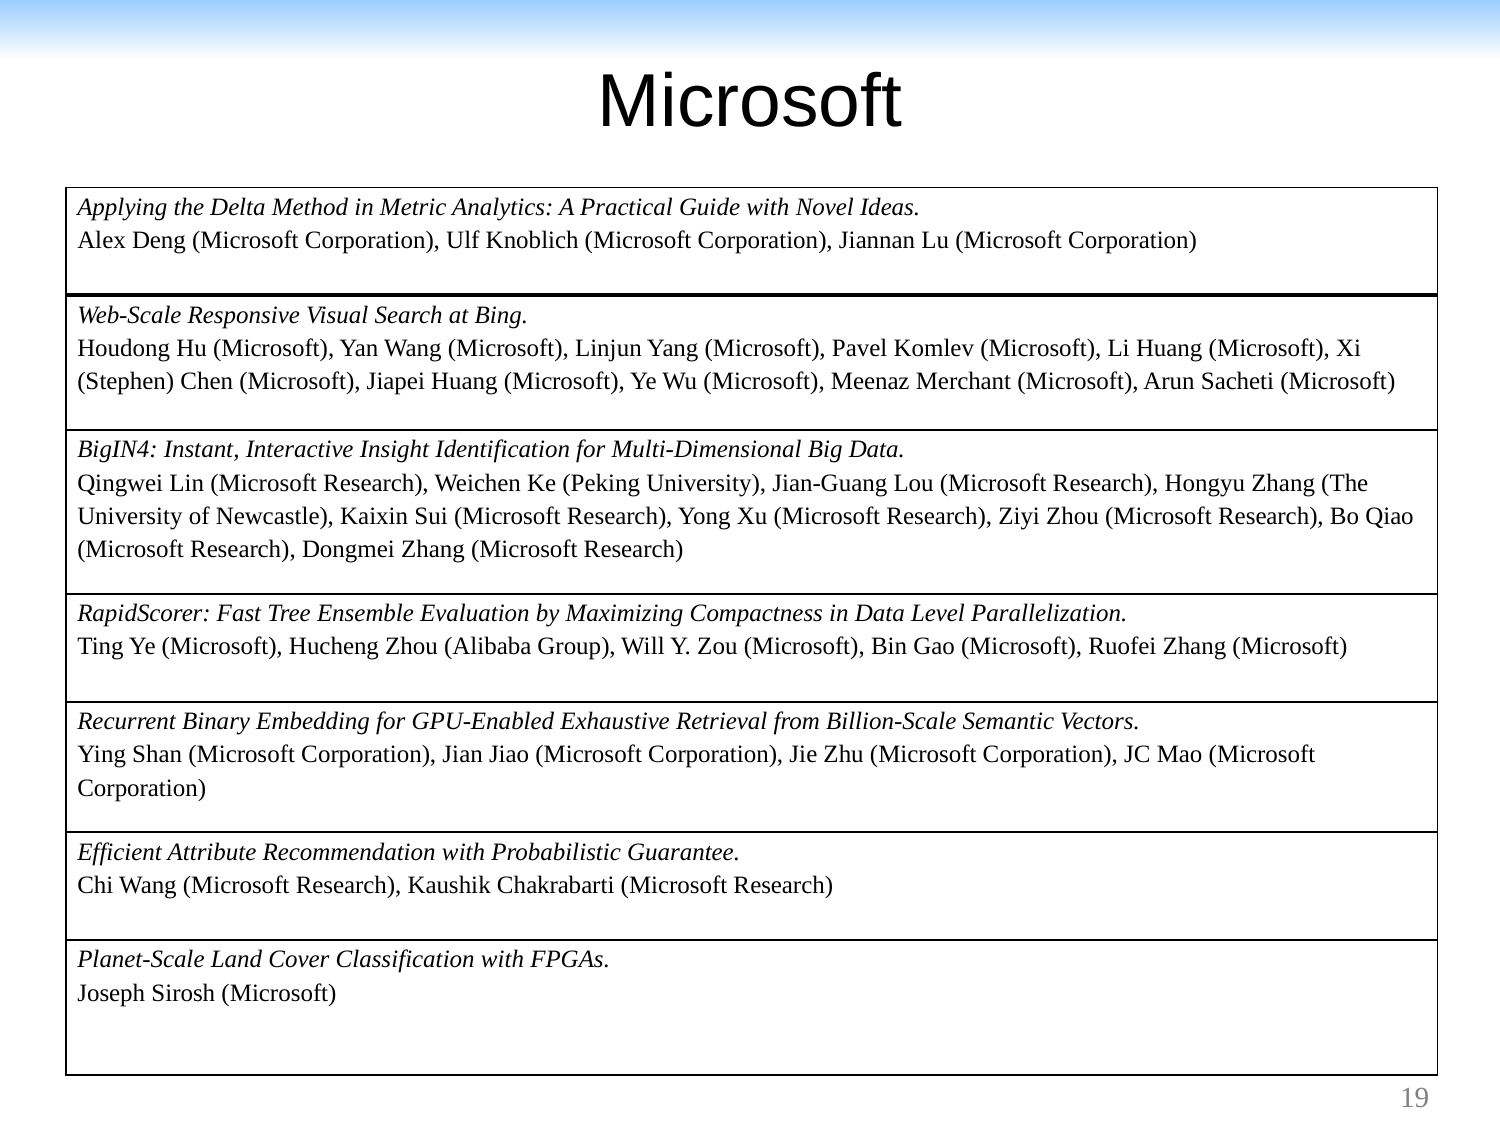

# Microsoft
| Applying the Delta Method in Metric Analytics: A Practical Guide with Novel Ideas. Alex Deng (Microsoft Corporation), Ulf Knoblich (Microsoft Corporation), Jiannan Lu (Microsoft Corporation) |
| --- |
| Web-Scale Responsive Visual Search at Bing. Houdong Hu (Microsoft), Yan Wang (Microsoft), Linjun Yang (Microsoft), Pavel Komlev (Microsoft), Li Huang (Microsoft), Xi (Stephen) Chen (Microsoft), Jiapei Huang (Microsoft), Ye Wu (Microsoft), Meenaz Merchant (Microsoft), Arun Sacheti (Microsoft) |
| BigIN4: Instant, Interactive Insight Identification for Multi-Dimensional Big Data. Qingwei Lin (Microsoft Research), Weichen Ke (Peking University), Jian-Guang Lou (Microsoft Research), Hongyu Zhang (The University of Newcastle), Kaixin Sui (Microsoft Research), Yong Xu (Microsoft Research), Ziyi Zhou (Microsoft Research), Bo Qiao (Microsoft Research), Dongmei Zhang (Microsoft Research) |
| RapidScorer: Fast Tree Ensemble Evaluation by Maximizing Compactness in Data Level Parallelization. Ting Ye (Microsoft), Hucheng Zhou (Alibaba Group), Will Y. Zou (Microsoft), Bin Gao (Microsoft), Ruofei Zhang (Microsoft) |
| Recurrent Binary Embedding for GPU-Enabled Exhaustive Retrieval from Billion-Scale Semantic Vectors. Ying Shan (Microsoft Corporation), Jian Jiao (Microsoft Corporation), Jie Zhu (Microsoft Corporation), JC Mao (Microsoft Corporation) |
| Efficient Attribute Recommendation with Probabilistic Guarantee. Chi Wang (Microsoft Research), Kaushik Chakrabarti (Microsoft Research) |
| Planet-Scale Land Cover Classification with FPGAs. Joseph Sirosh (Microsoft) |